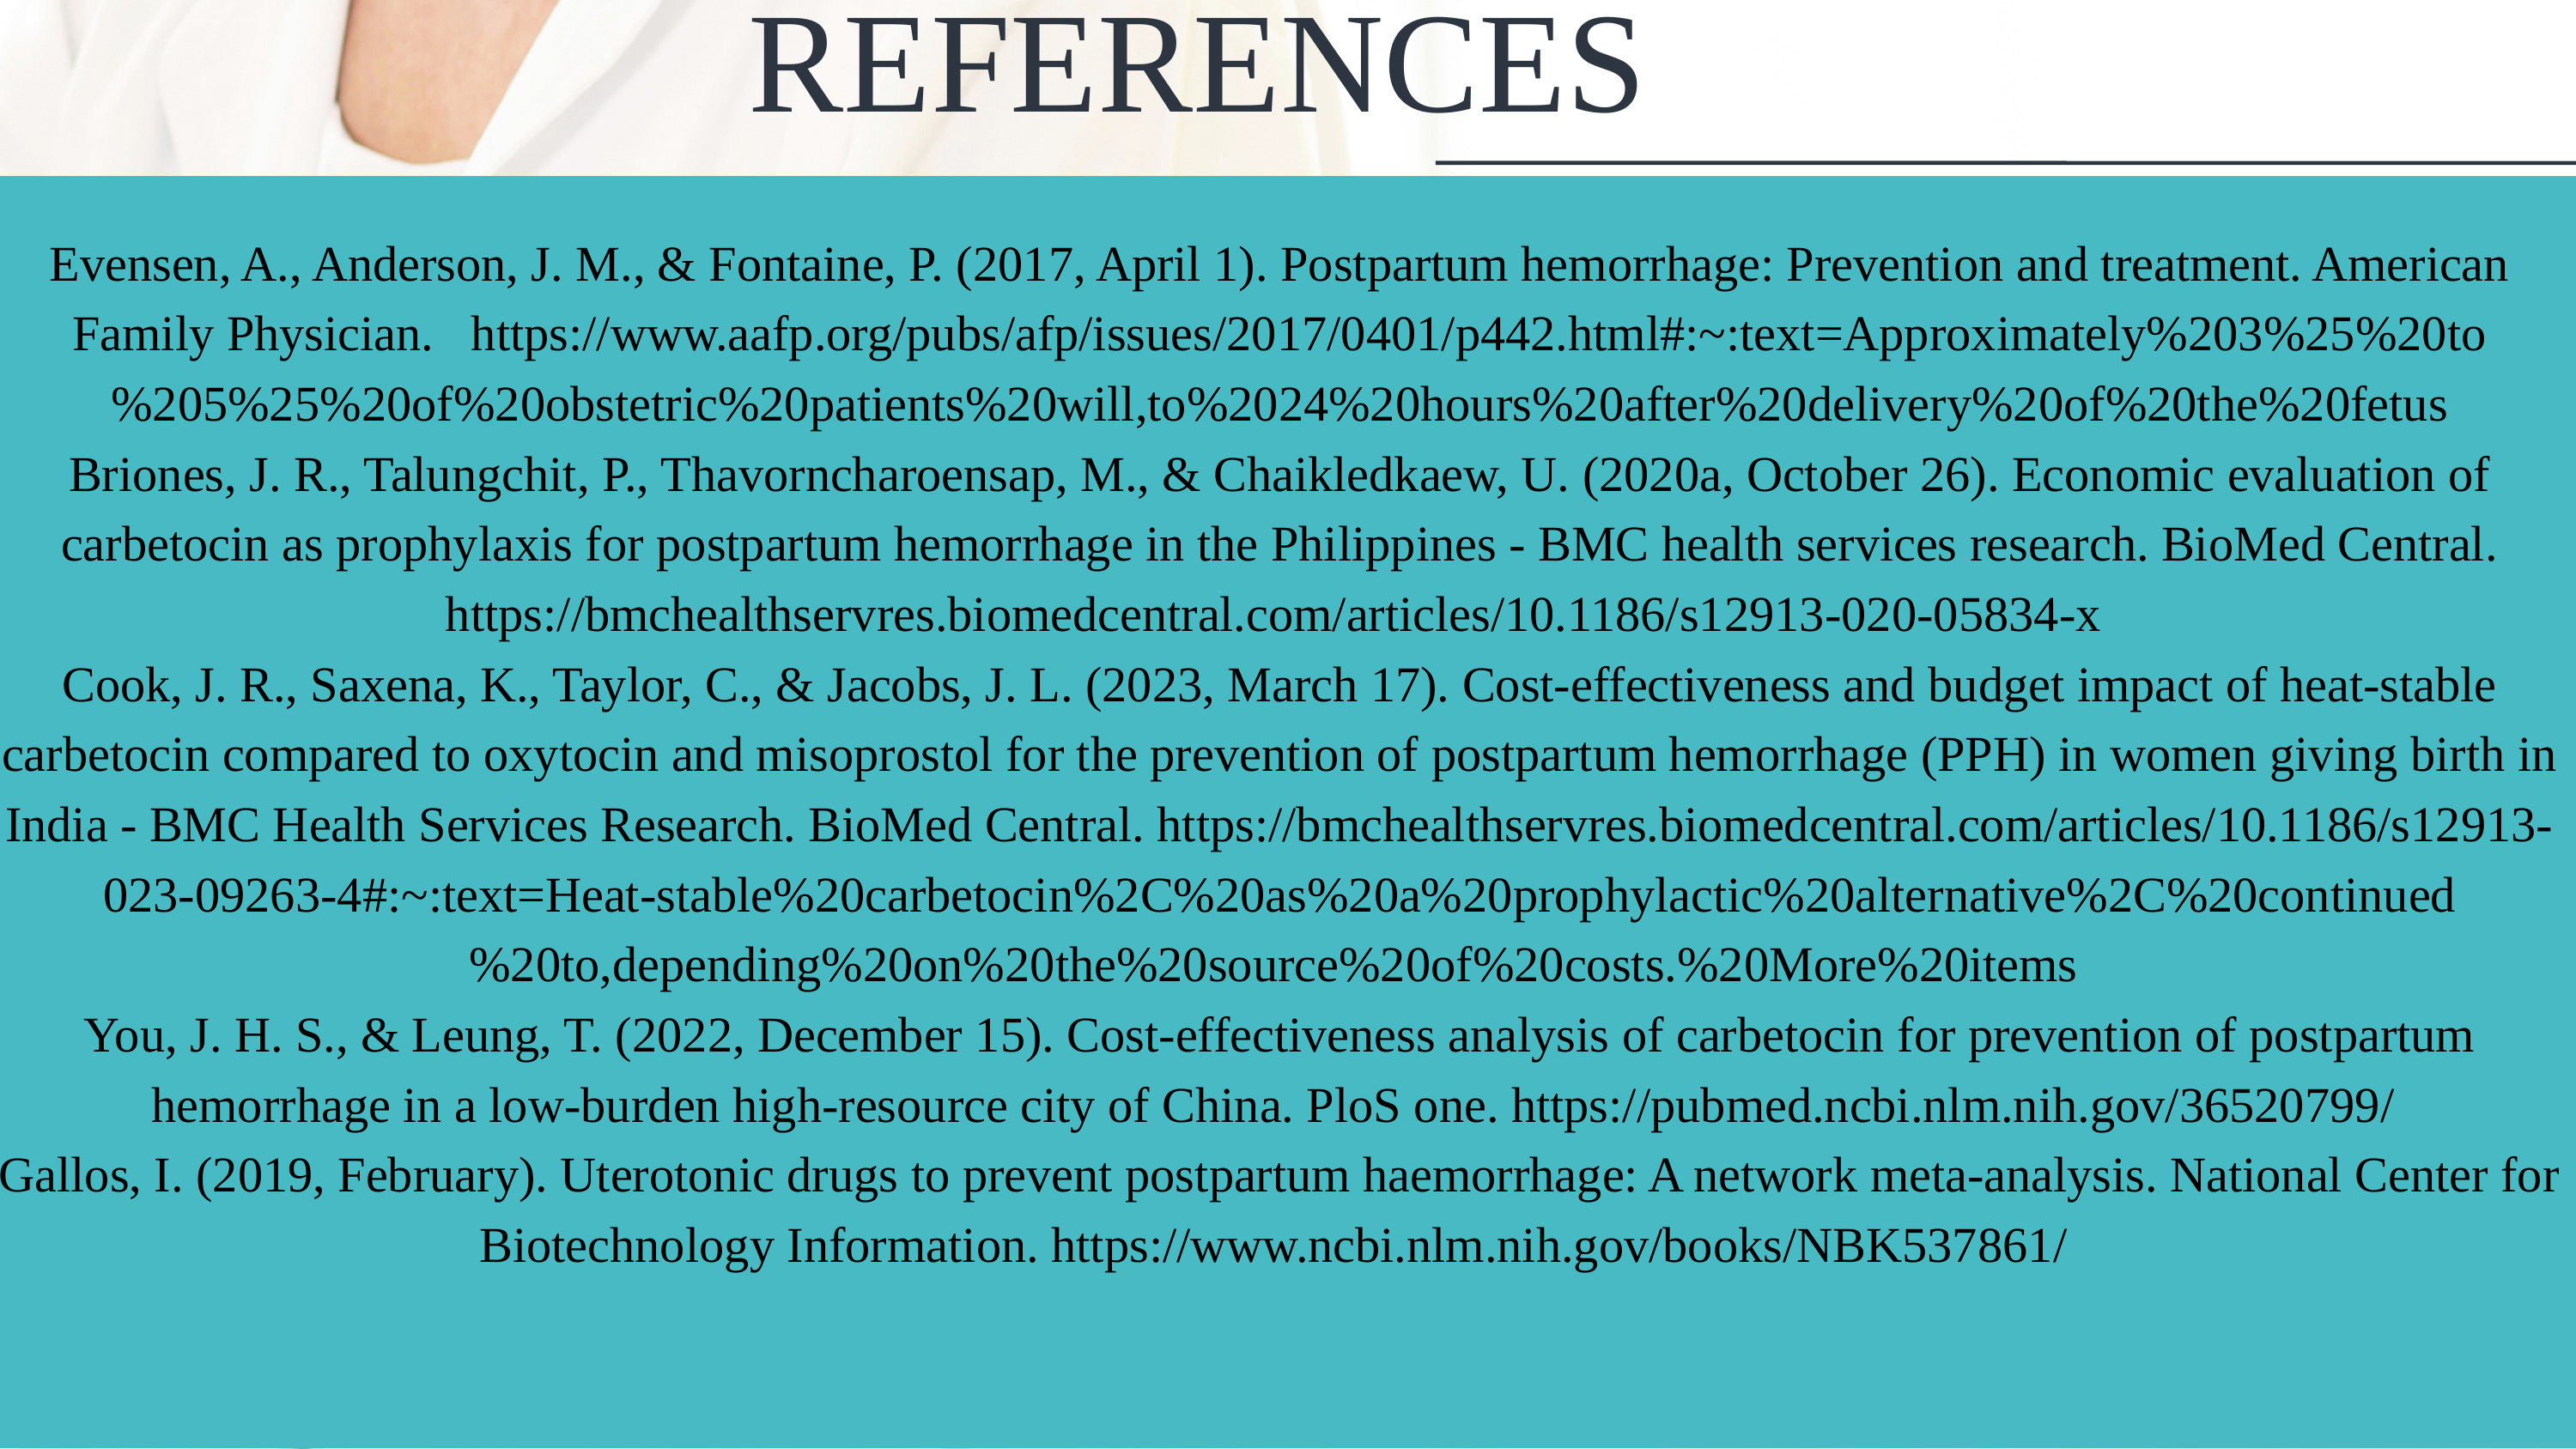

REFERENCES

Evensen, A., Anderson, J. M., & Fontaine, P. (2017, April 1). Postpartum hemorrhage: Prevention and treatment. American Family Physician.   https://www.aafp.org/pubs/afp/issues/2017/0401/p442.html#:~:text=Approximately%203%25%20to%205%25%20of%20obstetric%20patients%20will,to%2024%20hours%20after%20delivery%20of%20the%20fetus
Briones, J. R., Talungchit, P., Thavorncharoensap, M., & Chaikledkaew, U. (2020a, October 26). Economic evaluation of carbetocin as prophylaxis for postpartum hemorrhage in the Philippines - BMC health services research. BioMed Central. https://bmchealthservres.biomedcentral.com/articles/10.1186/s12913-020-05834-x
Cook, J. R., Saxena, K., Taylor, C., & Jacobs, J. L. (2023, March 17). Cost-effectiveness and budget impact of heat-stable carbetocin compared to oxytocin and misoprostol for the prevention of postpartum hemorrhage (PPH) in women giving birth in India - BMC Health Services Research. BioMed Central. https://bmchealthservres.biomedcentral.com/articles/10.1186/s12913-023-09263-4#:~:text=Heat-stable%20carbetocin%2C%20as%20a%20prophylactic%20alternative%2C%20continued%20to,depending%20on%20the%20source%20of%20costs.%20More%20items
You, J. H. S., & Leung, T. (2022, December 15). Cost-effectiveness analysis of carbetocin for prevention of postpartum hemorrhage in a low-burden high-resource city of China. PloS one. https://pubmed.ncbi.nlm.nih.gov/36520799/
Gallos, I. (2019, February). Uterotonic drugs to prevent postpartum haemorrhage: A network meta-analysis. National Center for Biotechnology Information. https://www.ncbi.nlm.nih.gov/books/NBK537861/